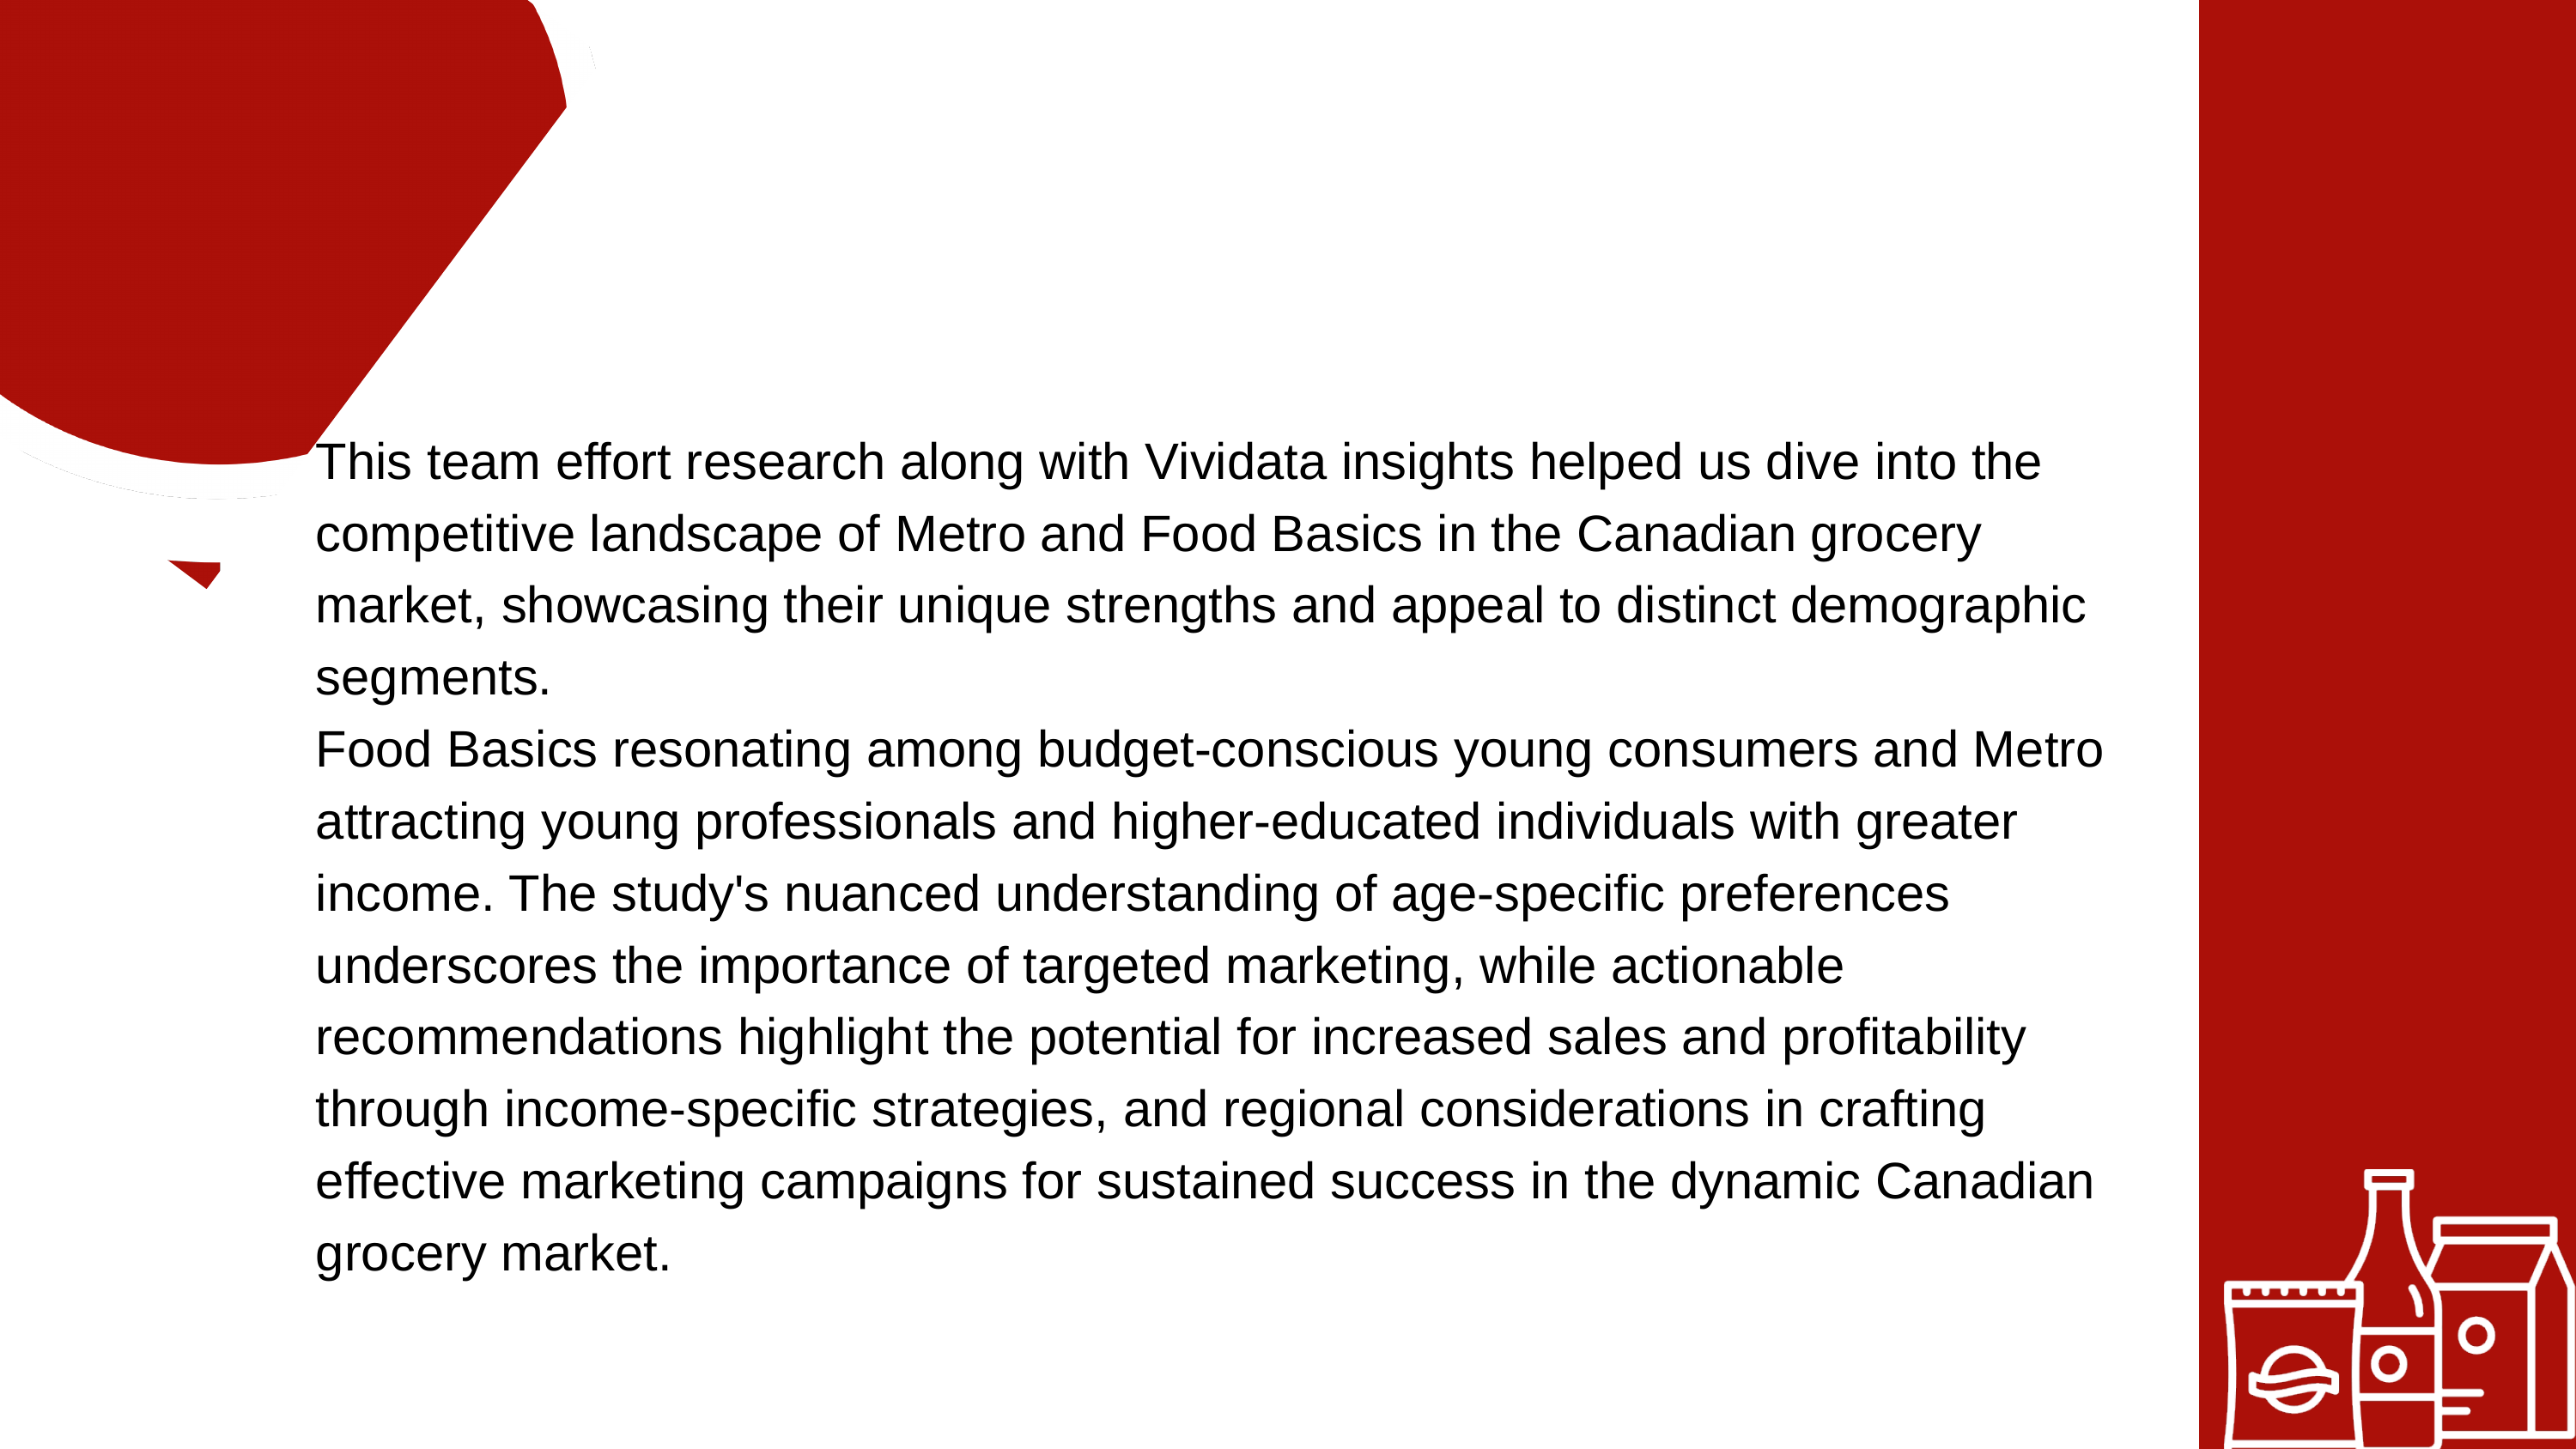

This team effort research along with Vividata insights helped us dive into the competitive landscape of Metro and Food Basics in the Canadian grocery market, showcasing their unique strengths and appeal to distinct demographic segments.
Food Basics resonating among budget-conscious young consumers and Metro attracting young professionals and higher-educated individuals with greater income. The study's nuanced understanding of age-specific preferences underscores the importance of targeted marketing, while actionable recommendations highlight the potential for increased sales and profitability through income-specific strategies, and regional considerations in crafting effective marketing campaigns for sustained success in the dynamic Canadian grocery market.